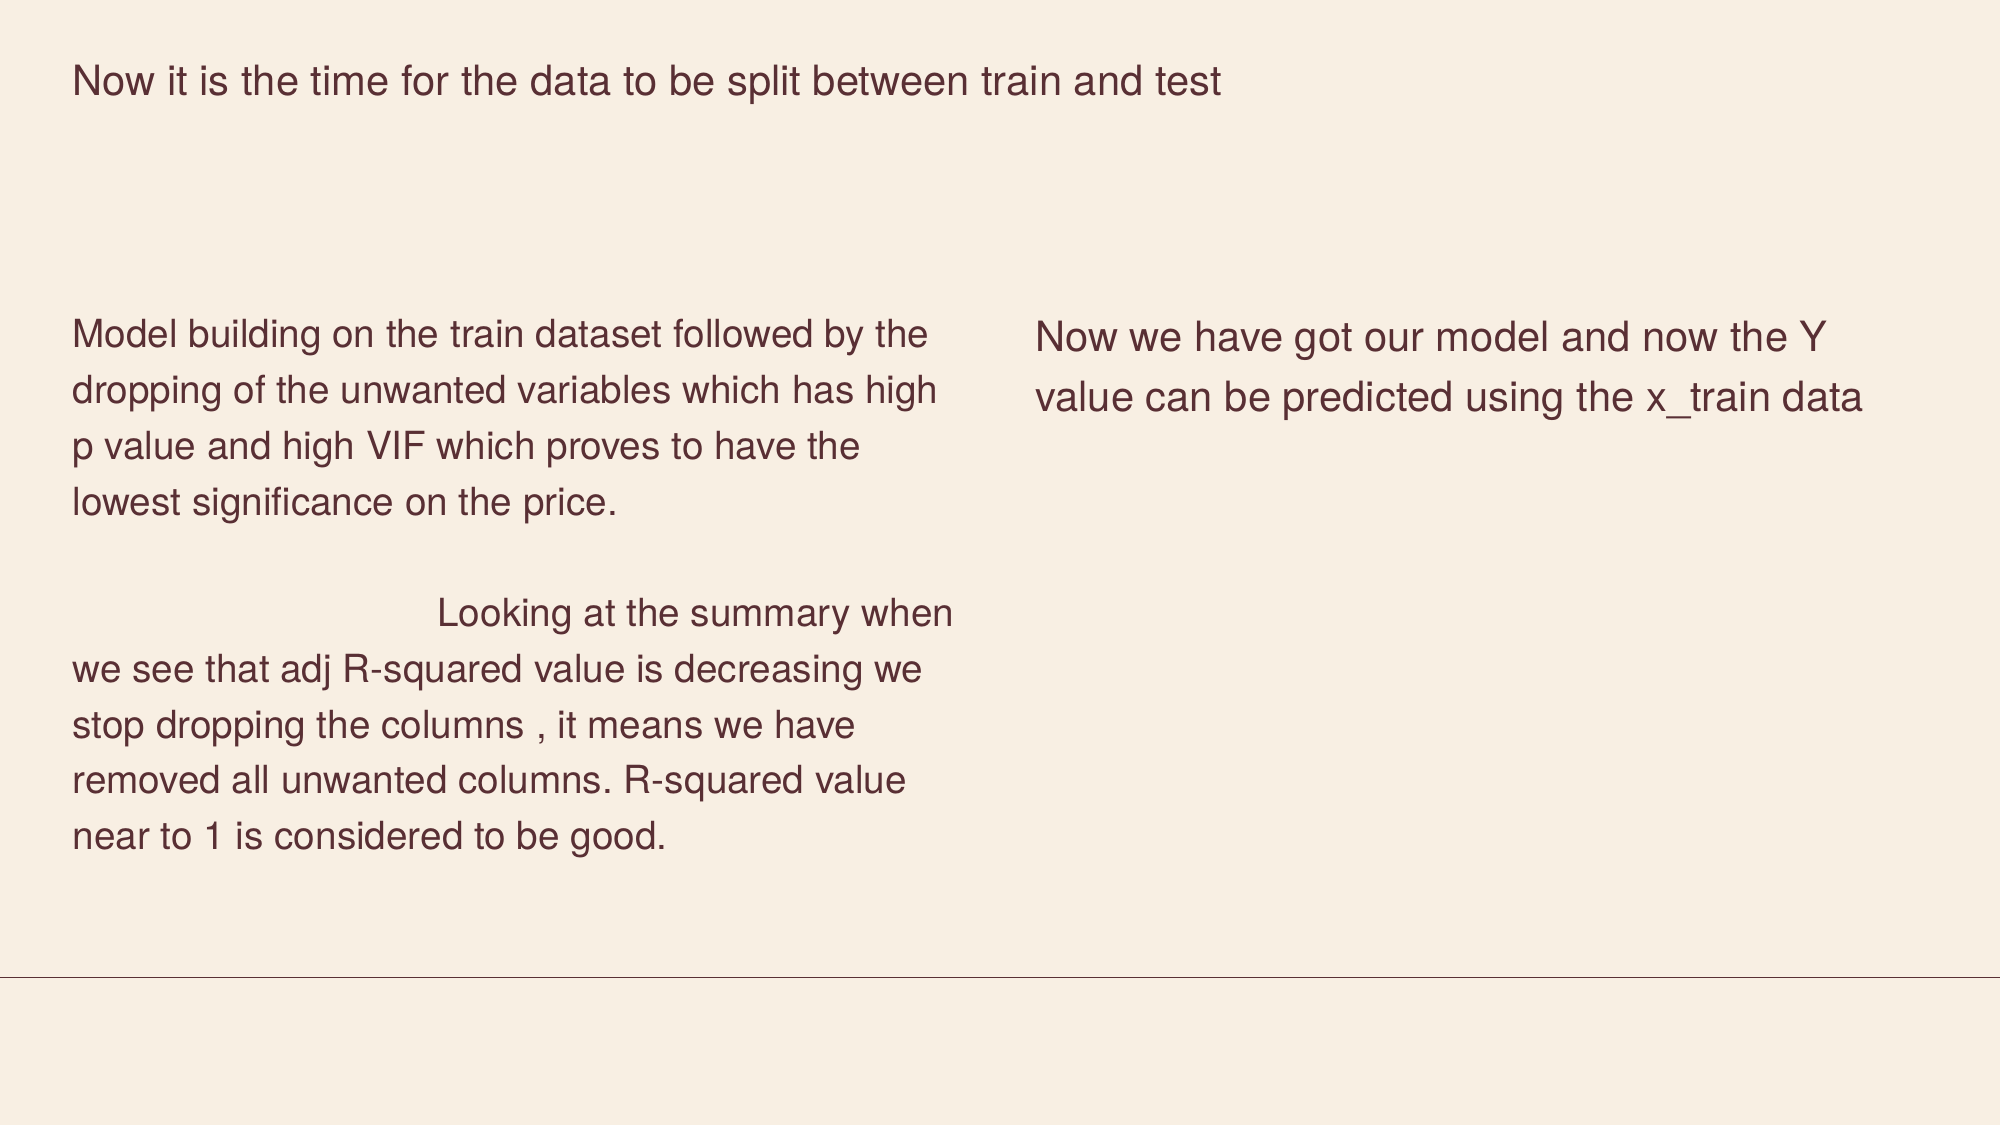

# Now it is the time for the data to be split between train and test
Model building on the train dataset followed by the dropping of the unwanted variables which has high p value and high VIF which proves to have the lowest significance on the price.                                                                                                                                                   Looking at the summary when we see that adj R-squared value is decreasing we stop dropping the columns , it means we have removed all unwanted columns. R-squared value near to 1 is considered to be good.

Now we have got our model and now the Y value can be predicted using the x_train data